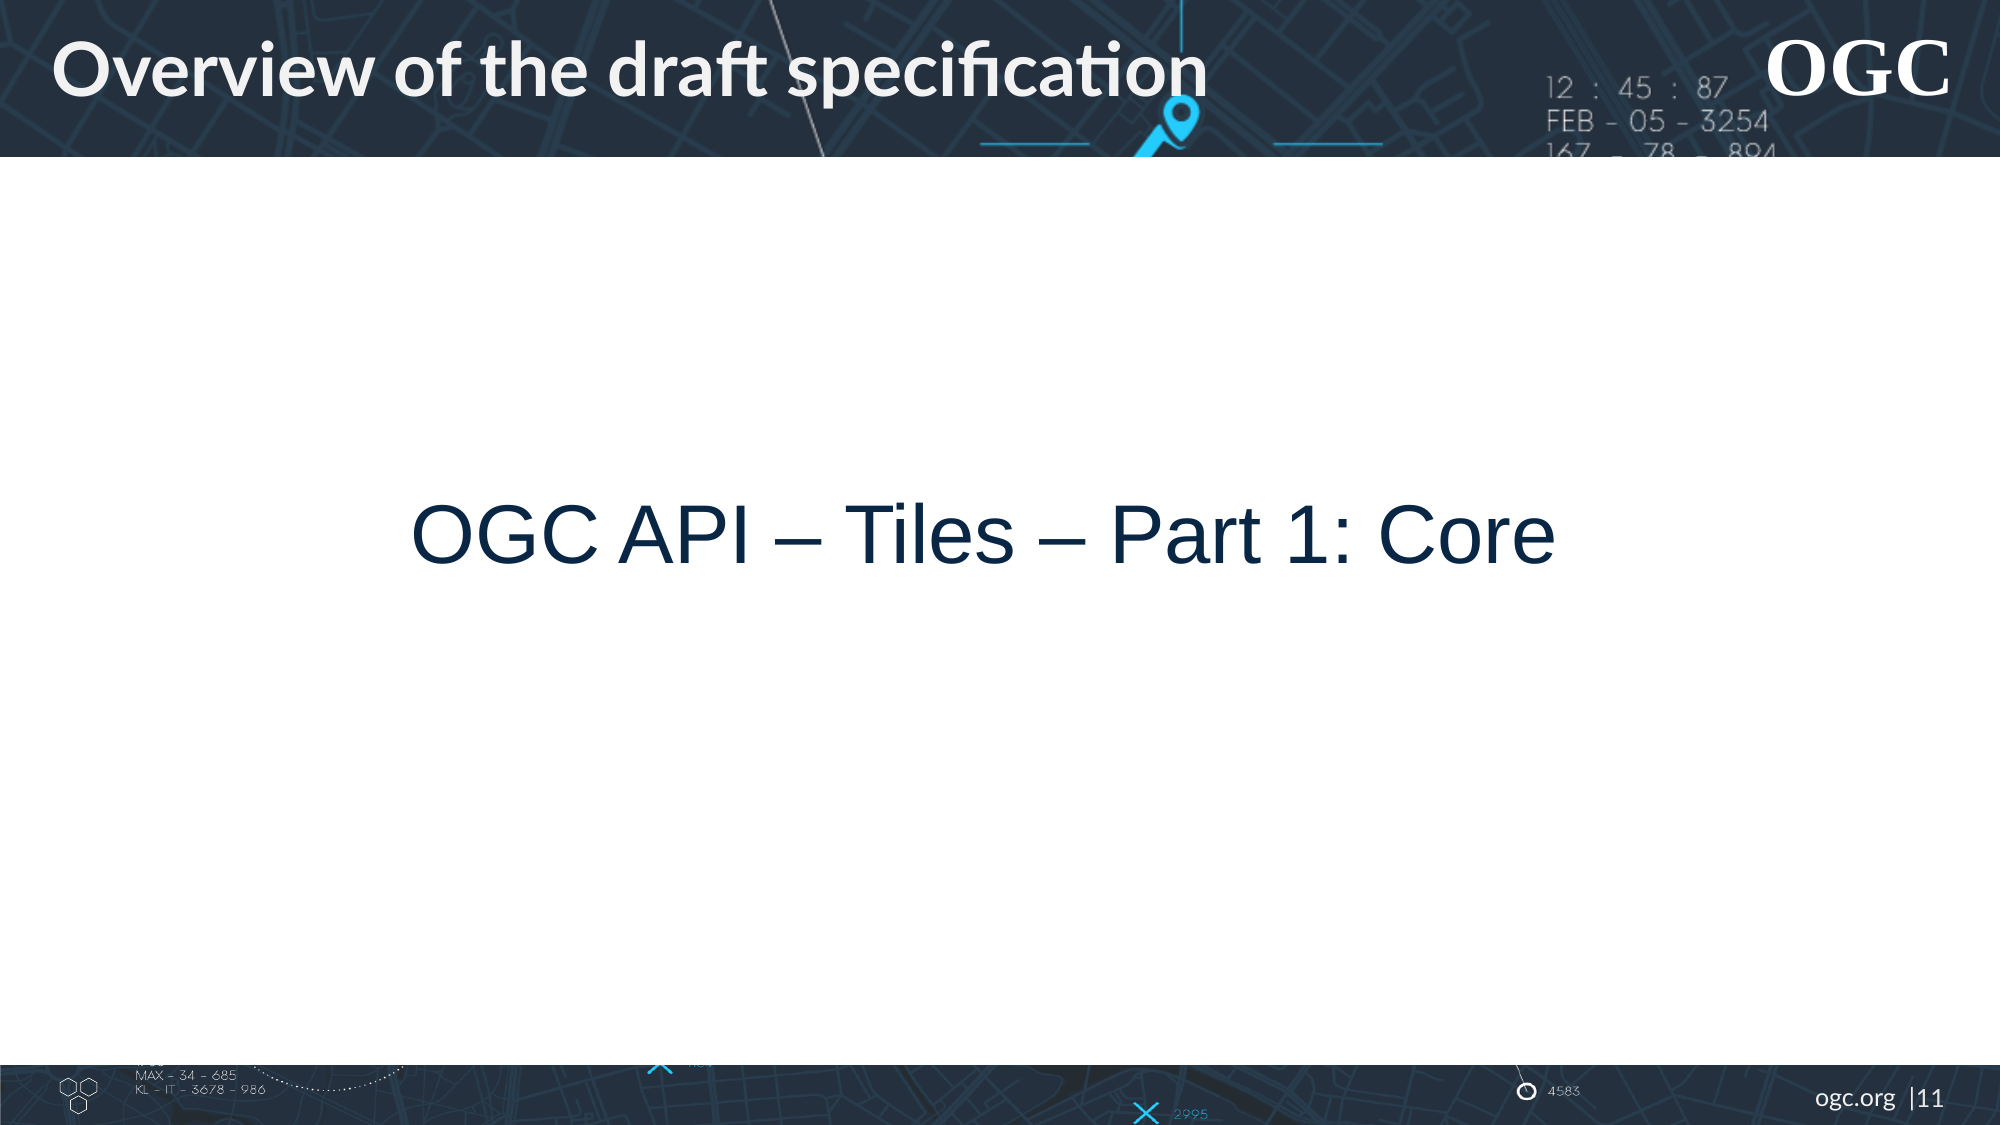

# Overview of the draft specification
OGC API – Tiles – Part 1: Core
11